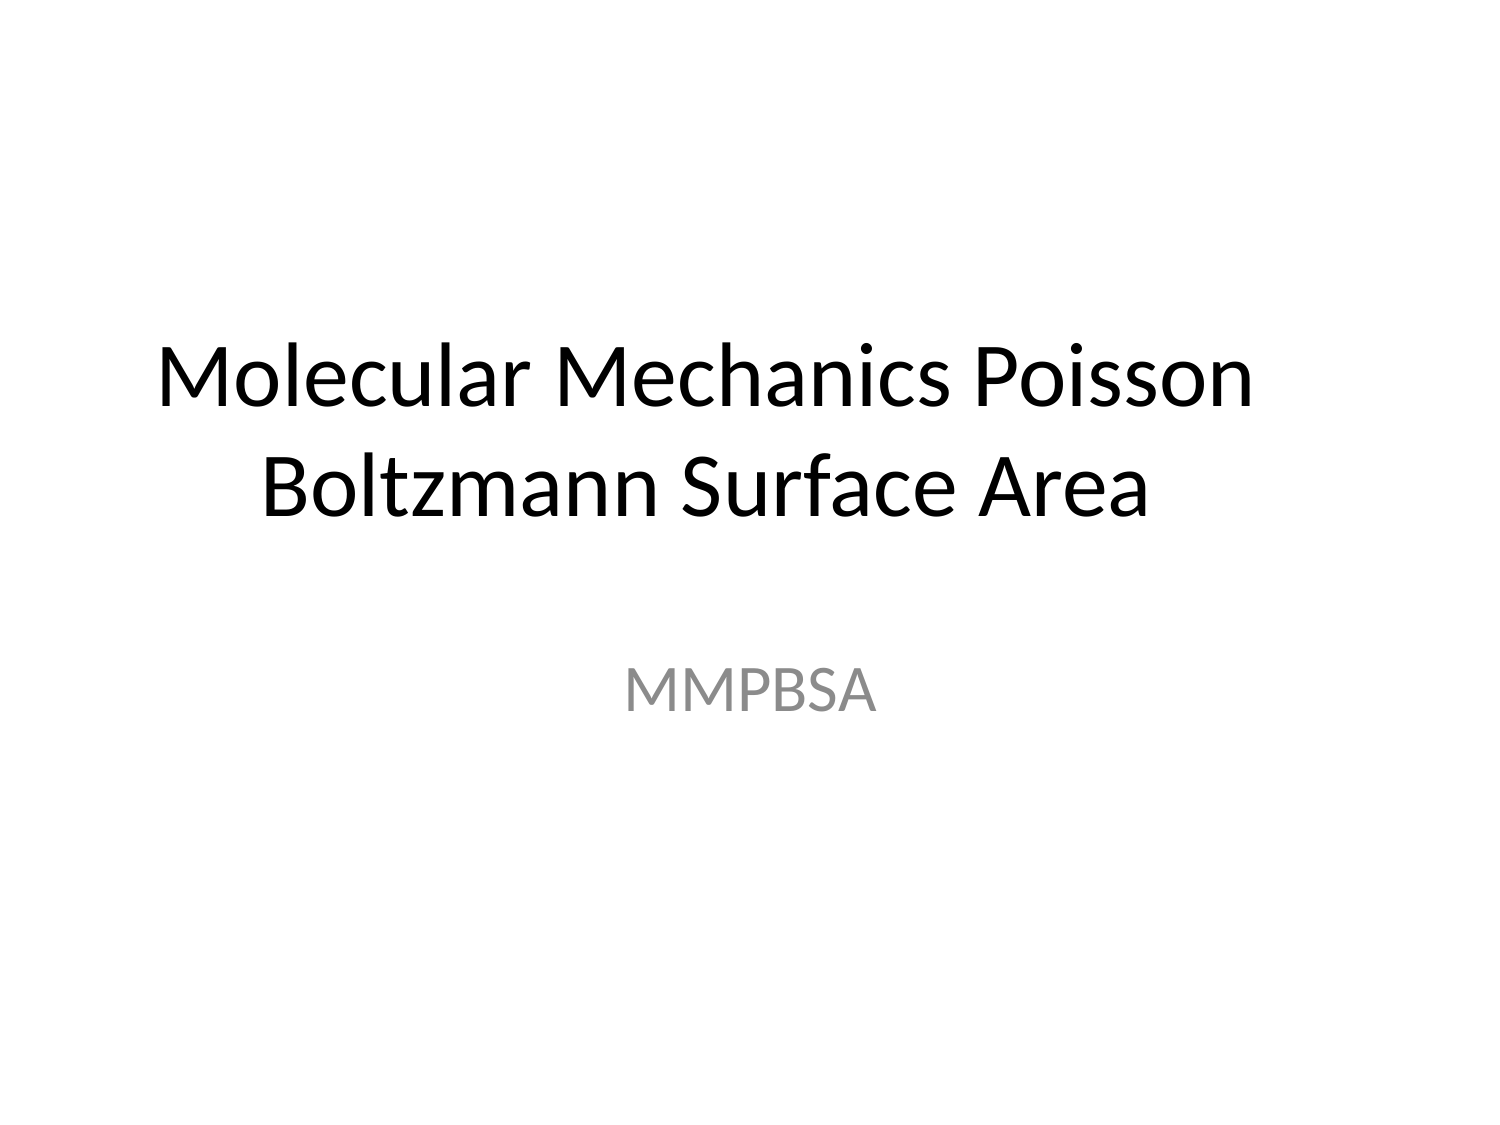

# Molecular Mechanics Poisson Boltzmann Surface Area
MMPBSA